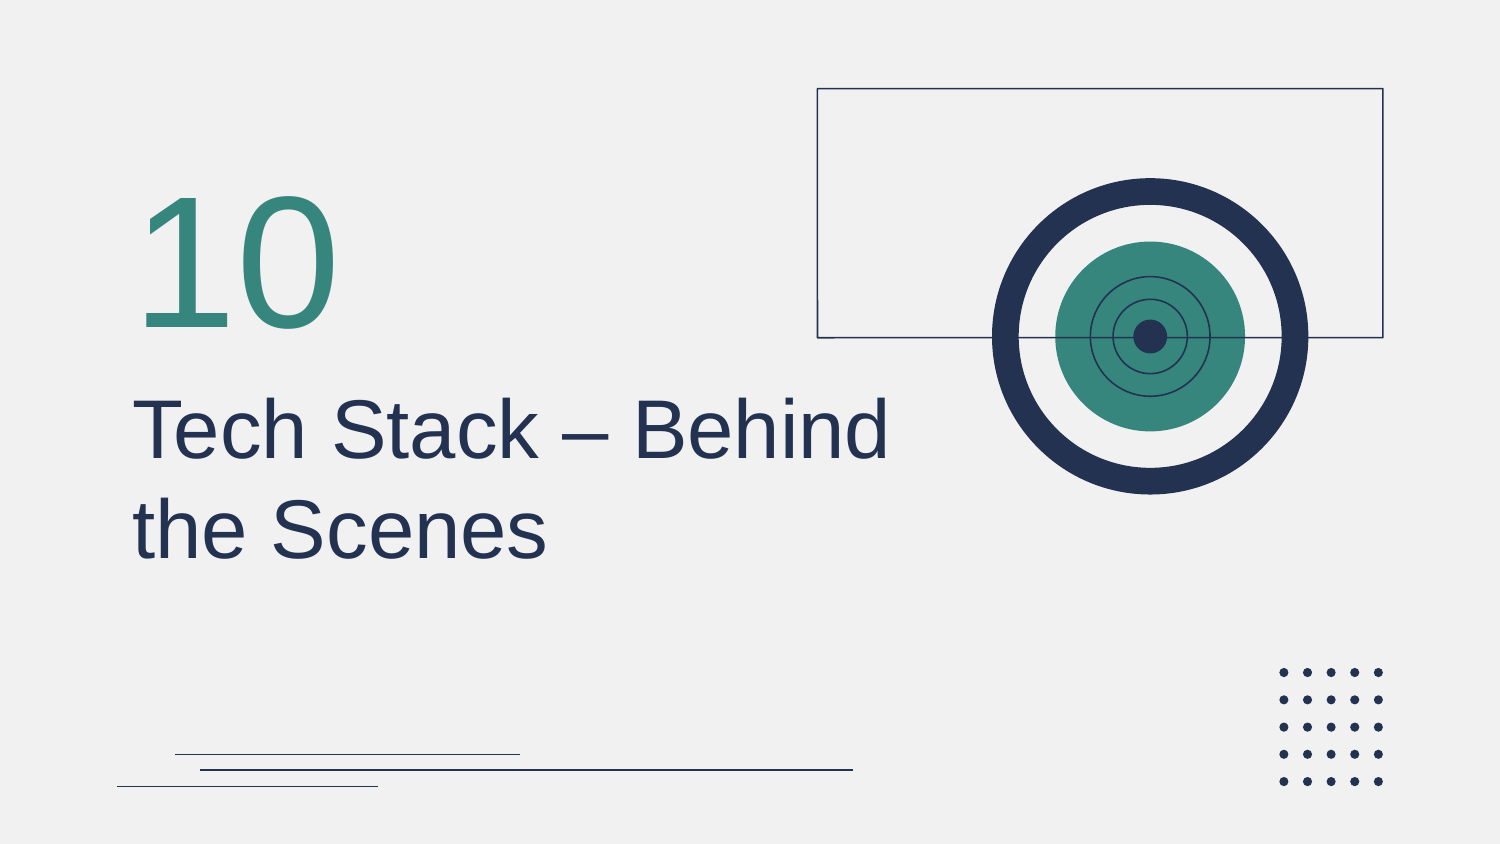

10

# Tech Stack – Behind the Scenes